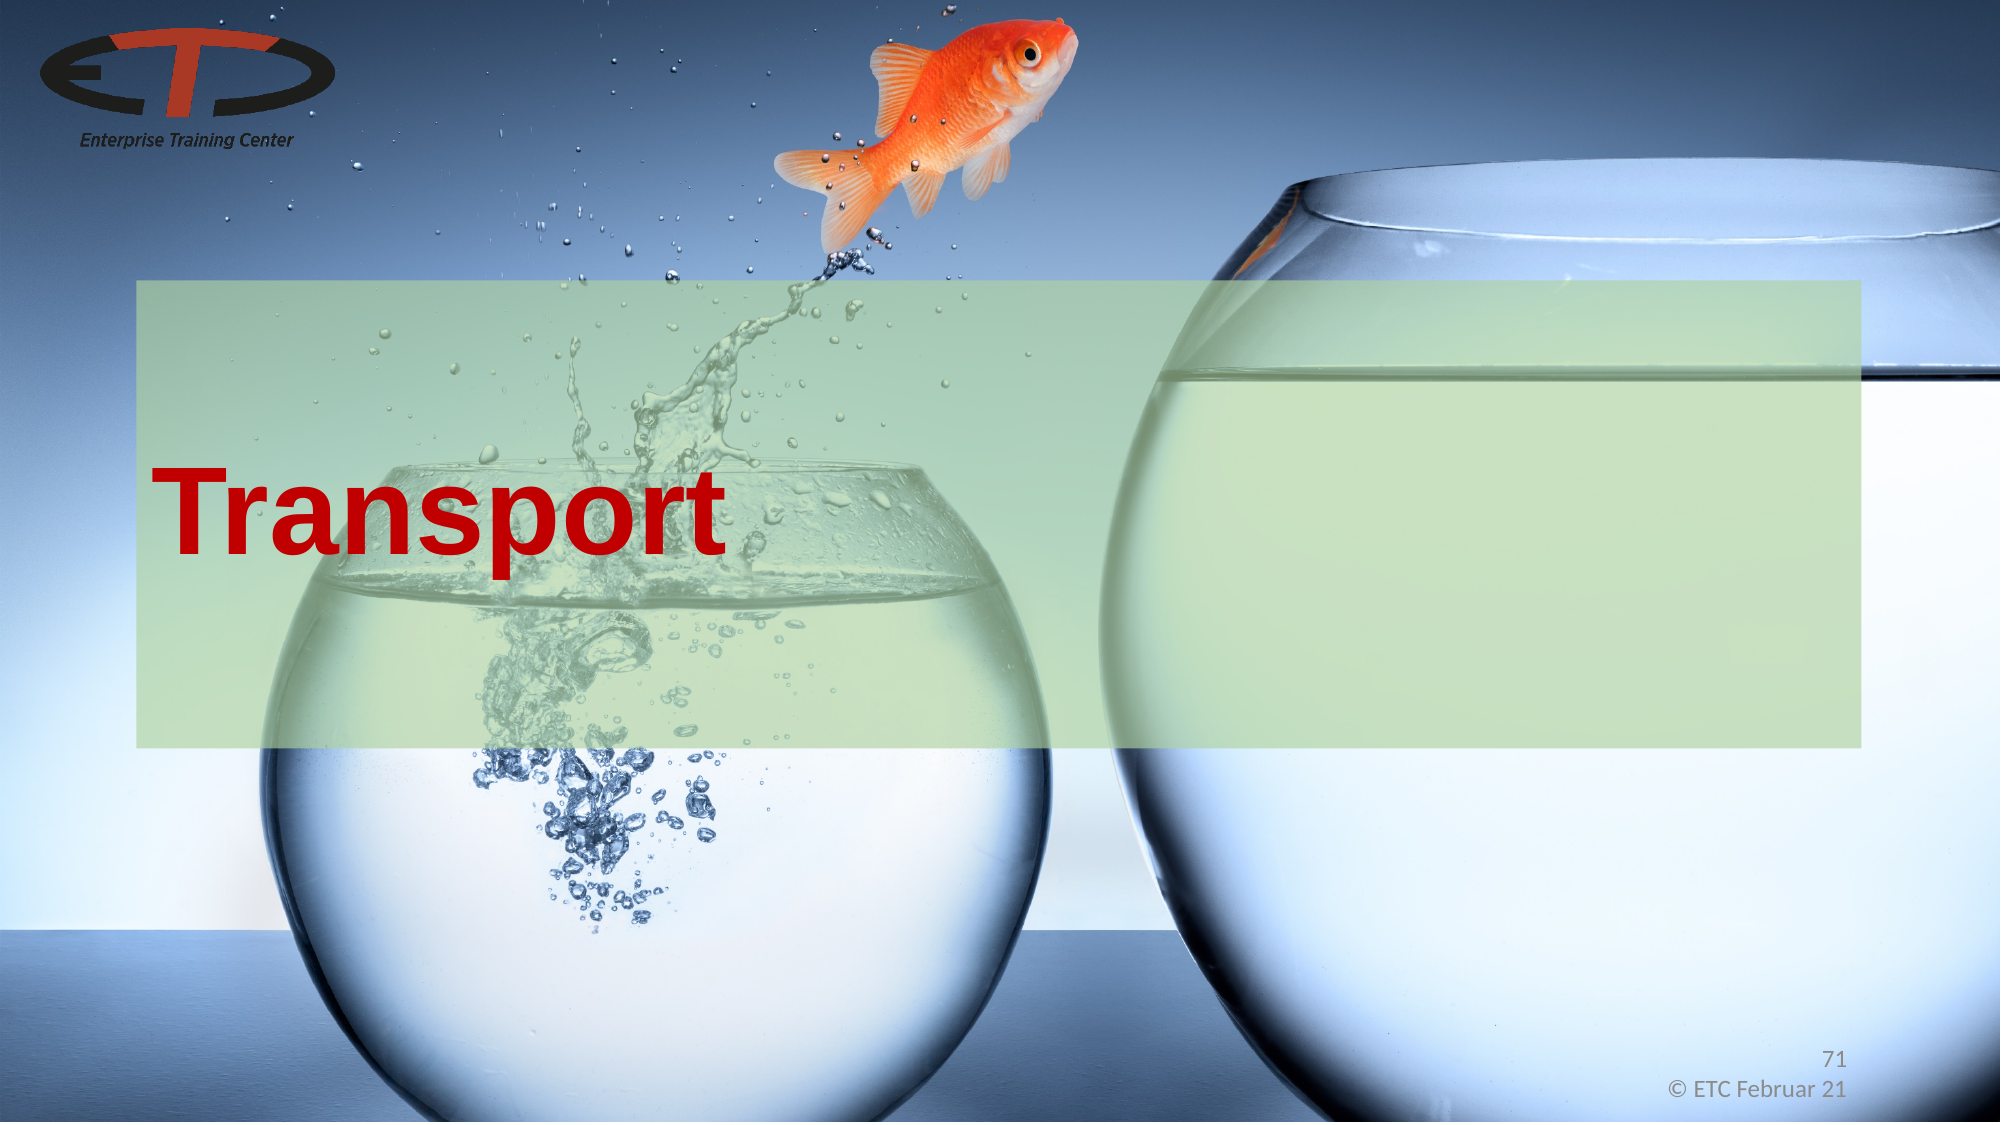

# Transport

71
 © ETC Februar 21